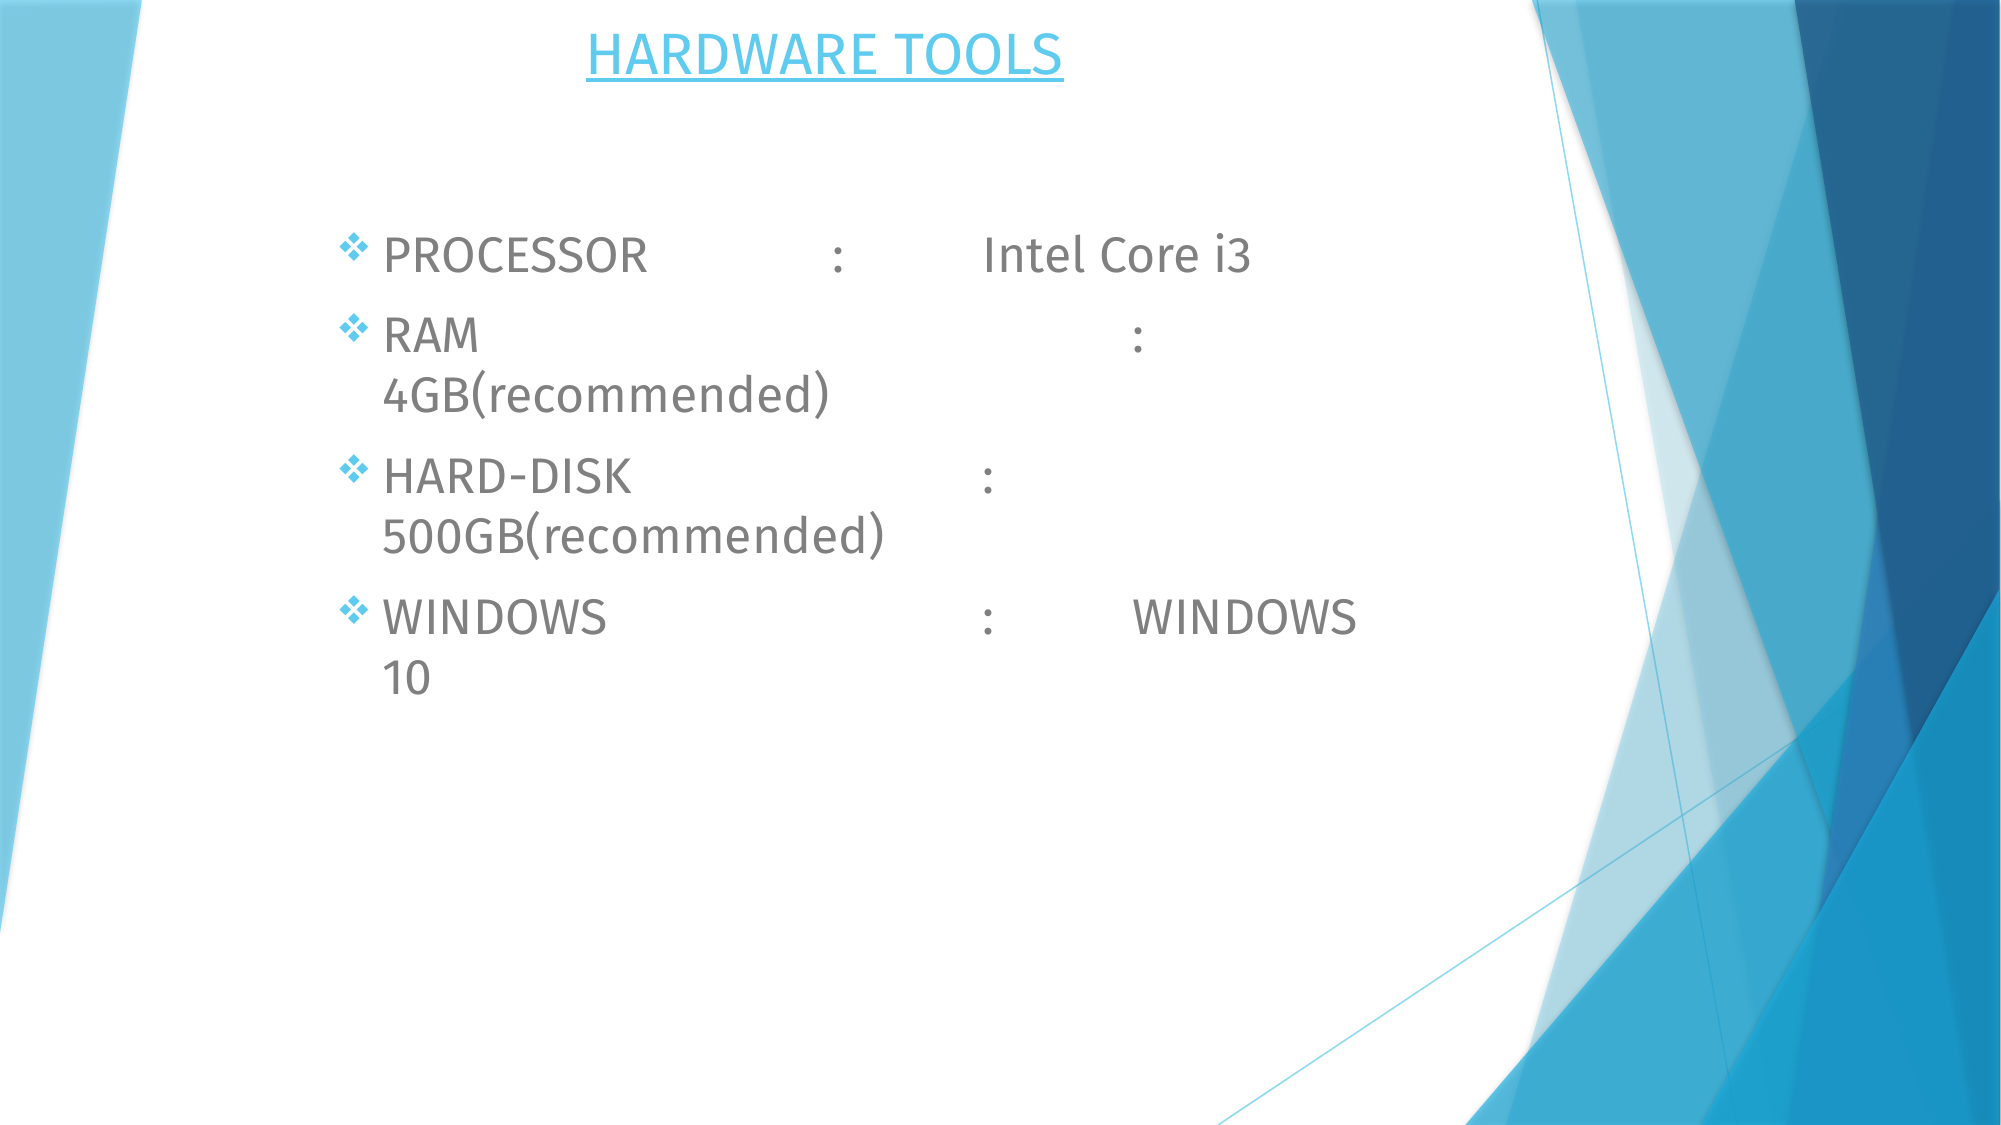

# HARDWARE TOOLS
PROCESSOR		:	Intel Core i3
RAM					:	4GB(recommended)
HARD-DISK			:	500GB(recommended)
WINDOWS			:	WINDOWS 10